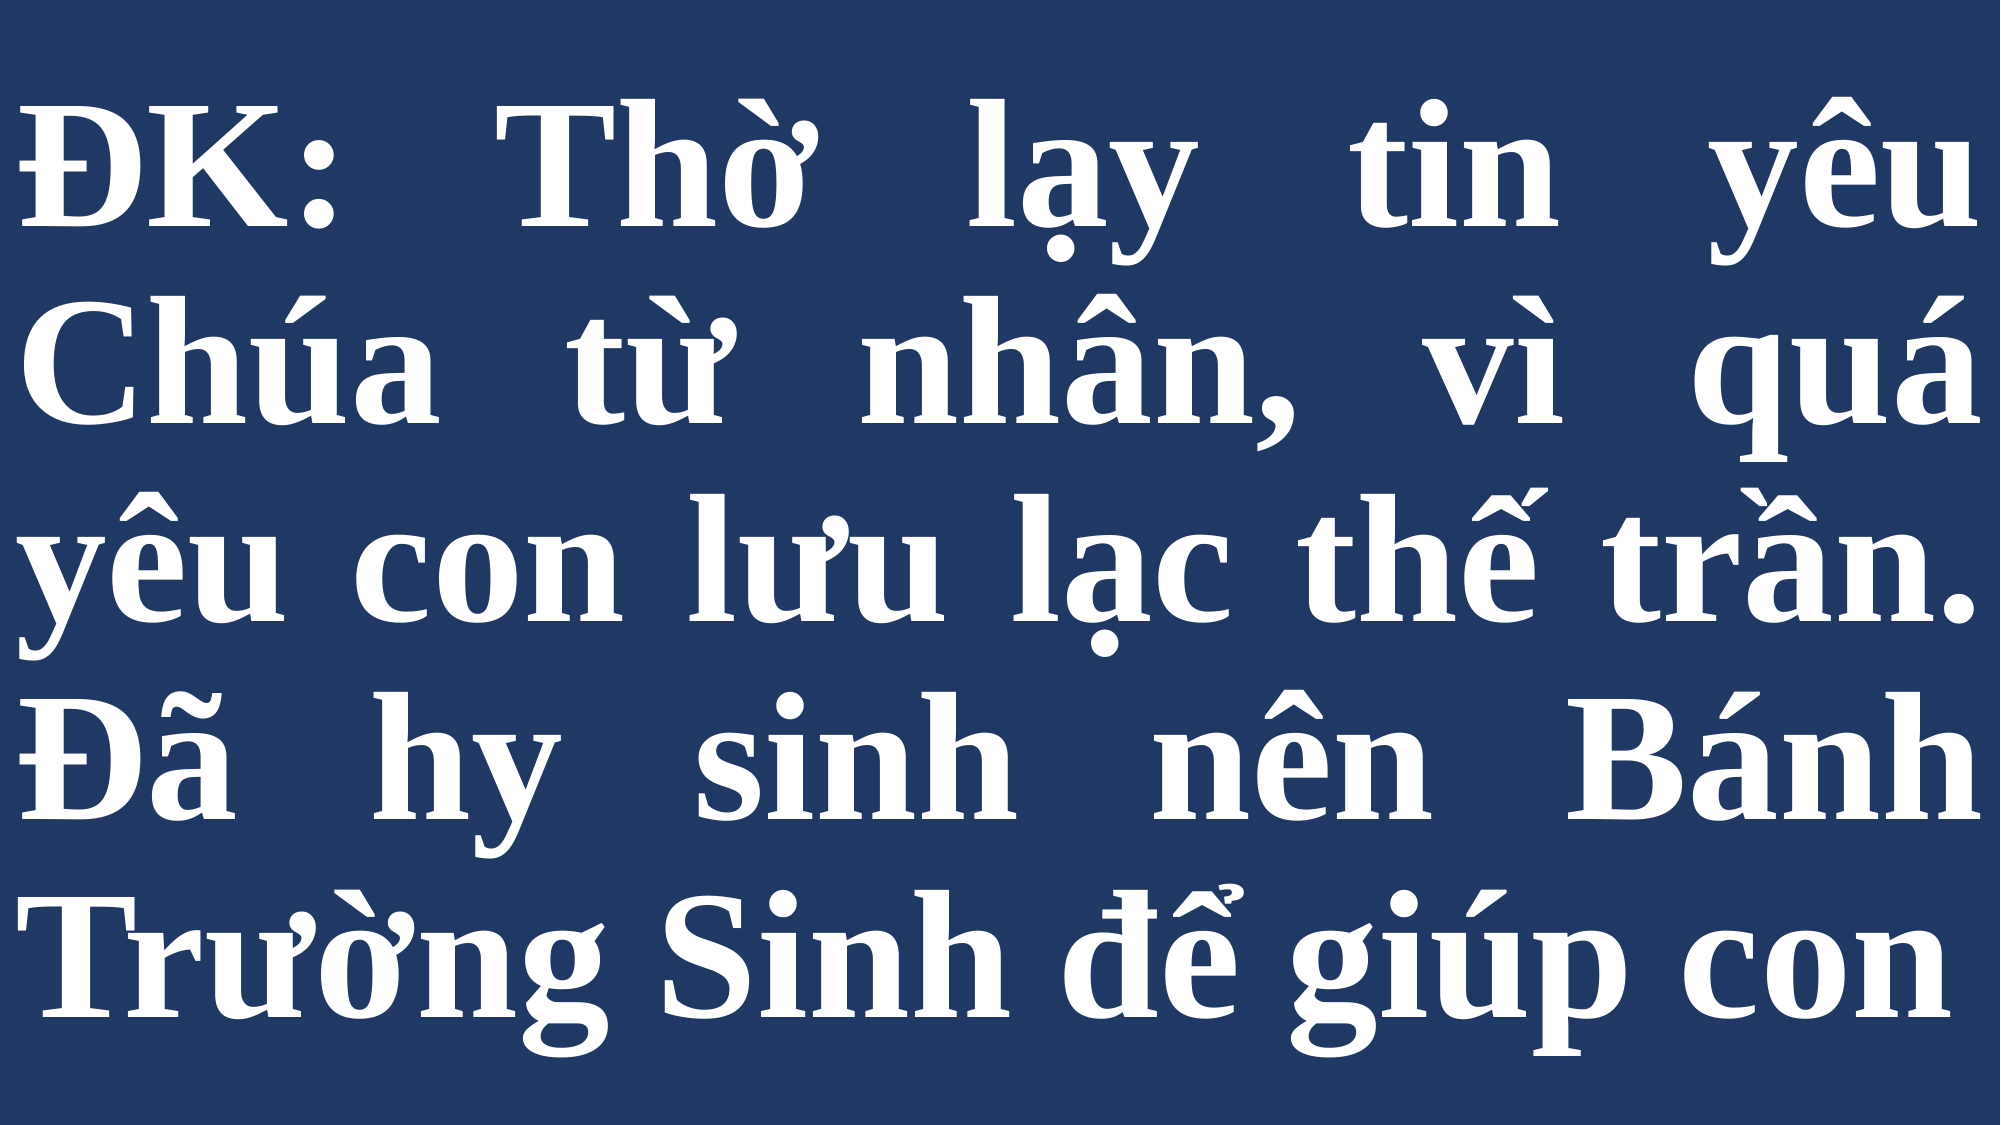

# ĐK: Thờ lạy tin yêu Chúa từ nhân, vì quá yêu con lưu lạc thế trần. Đã hy sinh nên Bánh Trường Sinh để giúp con